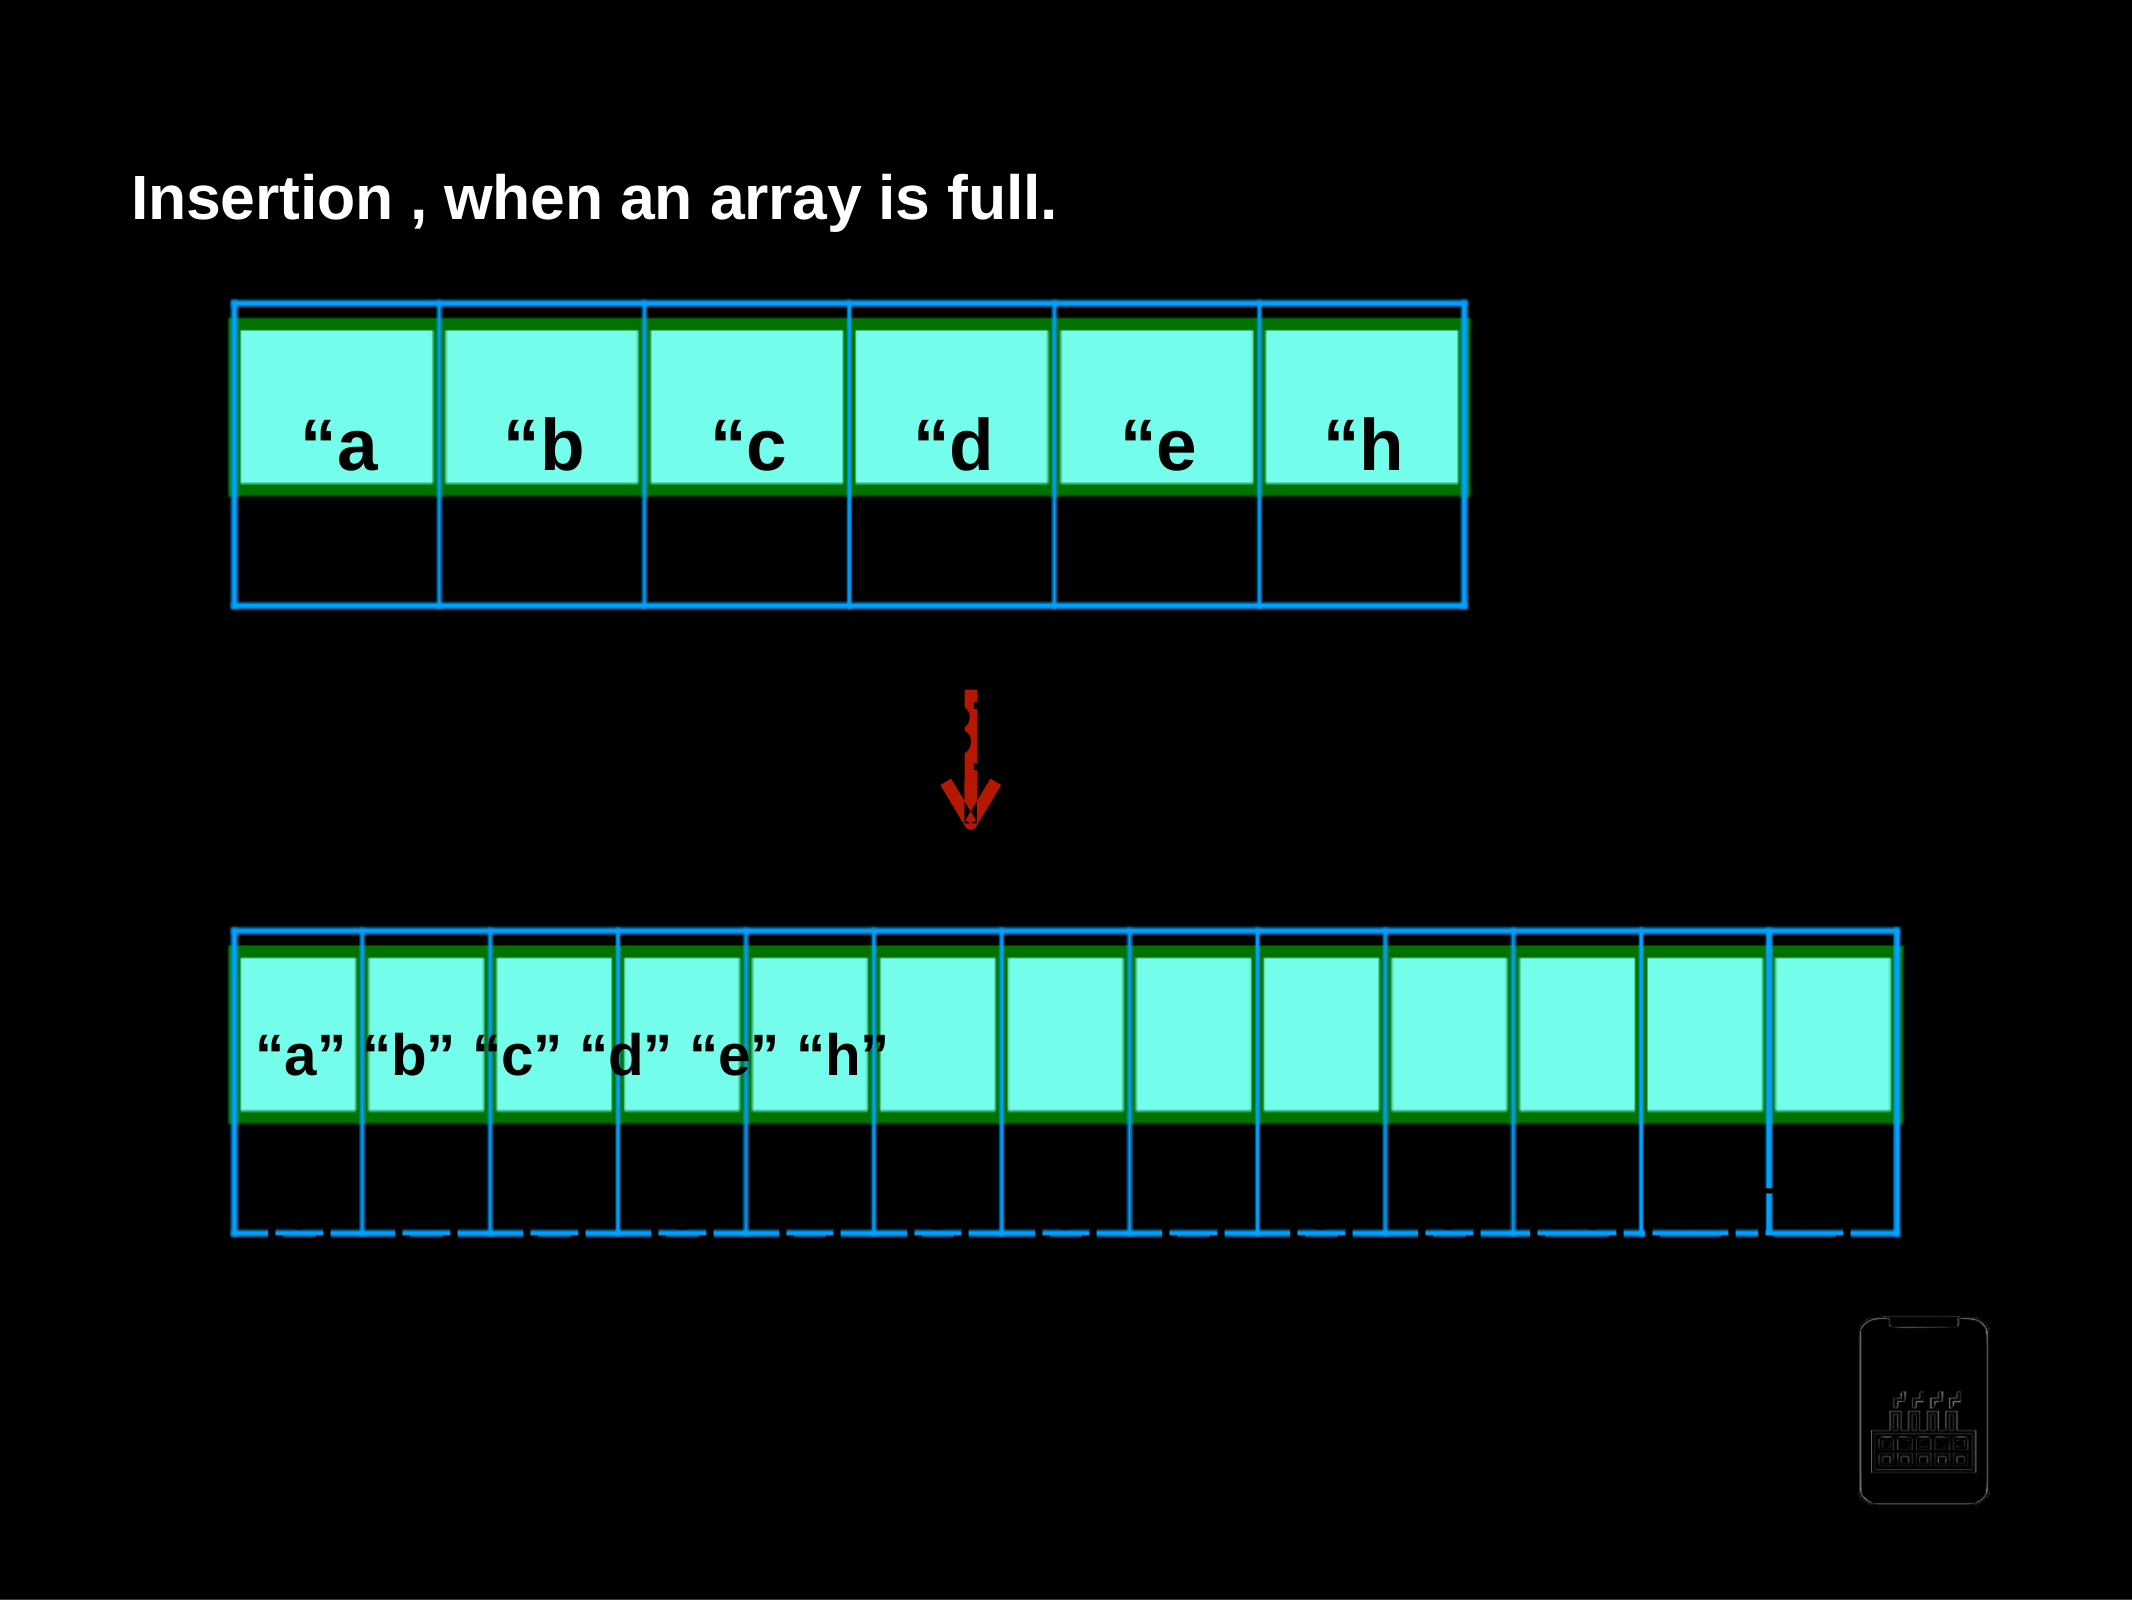

Insertion , when an array is full.
“a” [0]
“b” [1]
“c” [2]
“d” [3]
“e” [4]
“h” [5]

“a” “b” “c” “d” “e” “h”
[0]
[1]
[2]
[3]
[4]
[5]
[6]
[7]
[8]
[9]
[10] [11] [12]

AppMillers
www.appmillers.com